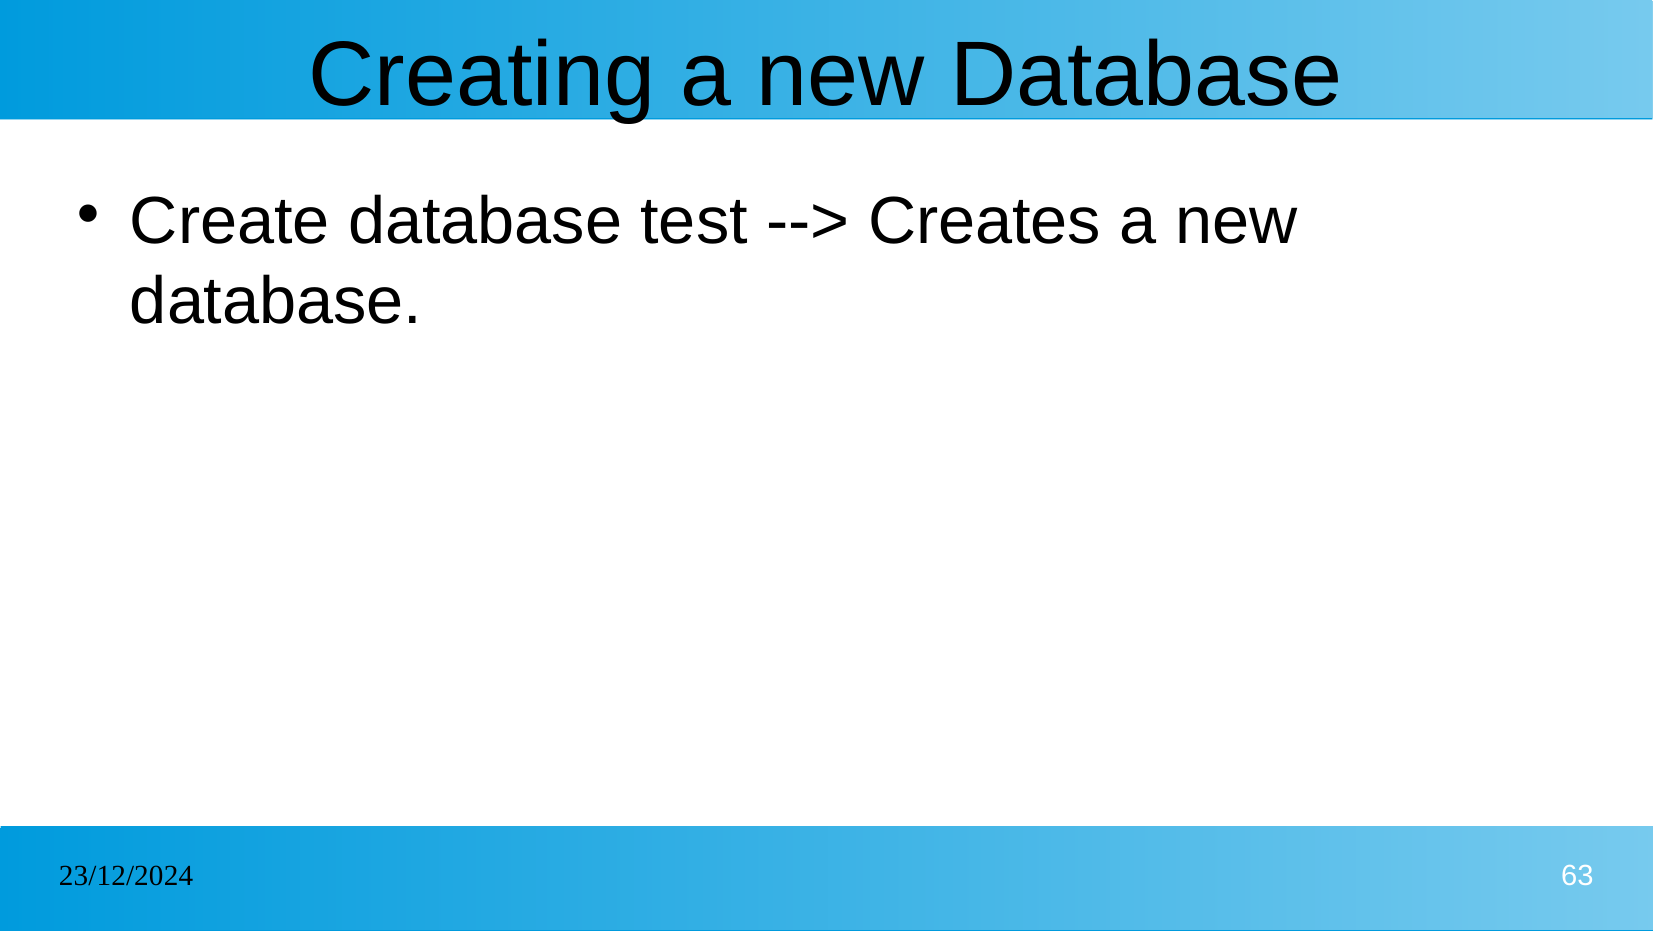

# Creating a new Database
Create database test --> Creates a new database.
23/12/2024
63